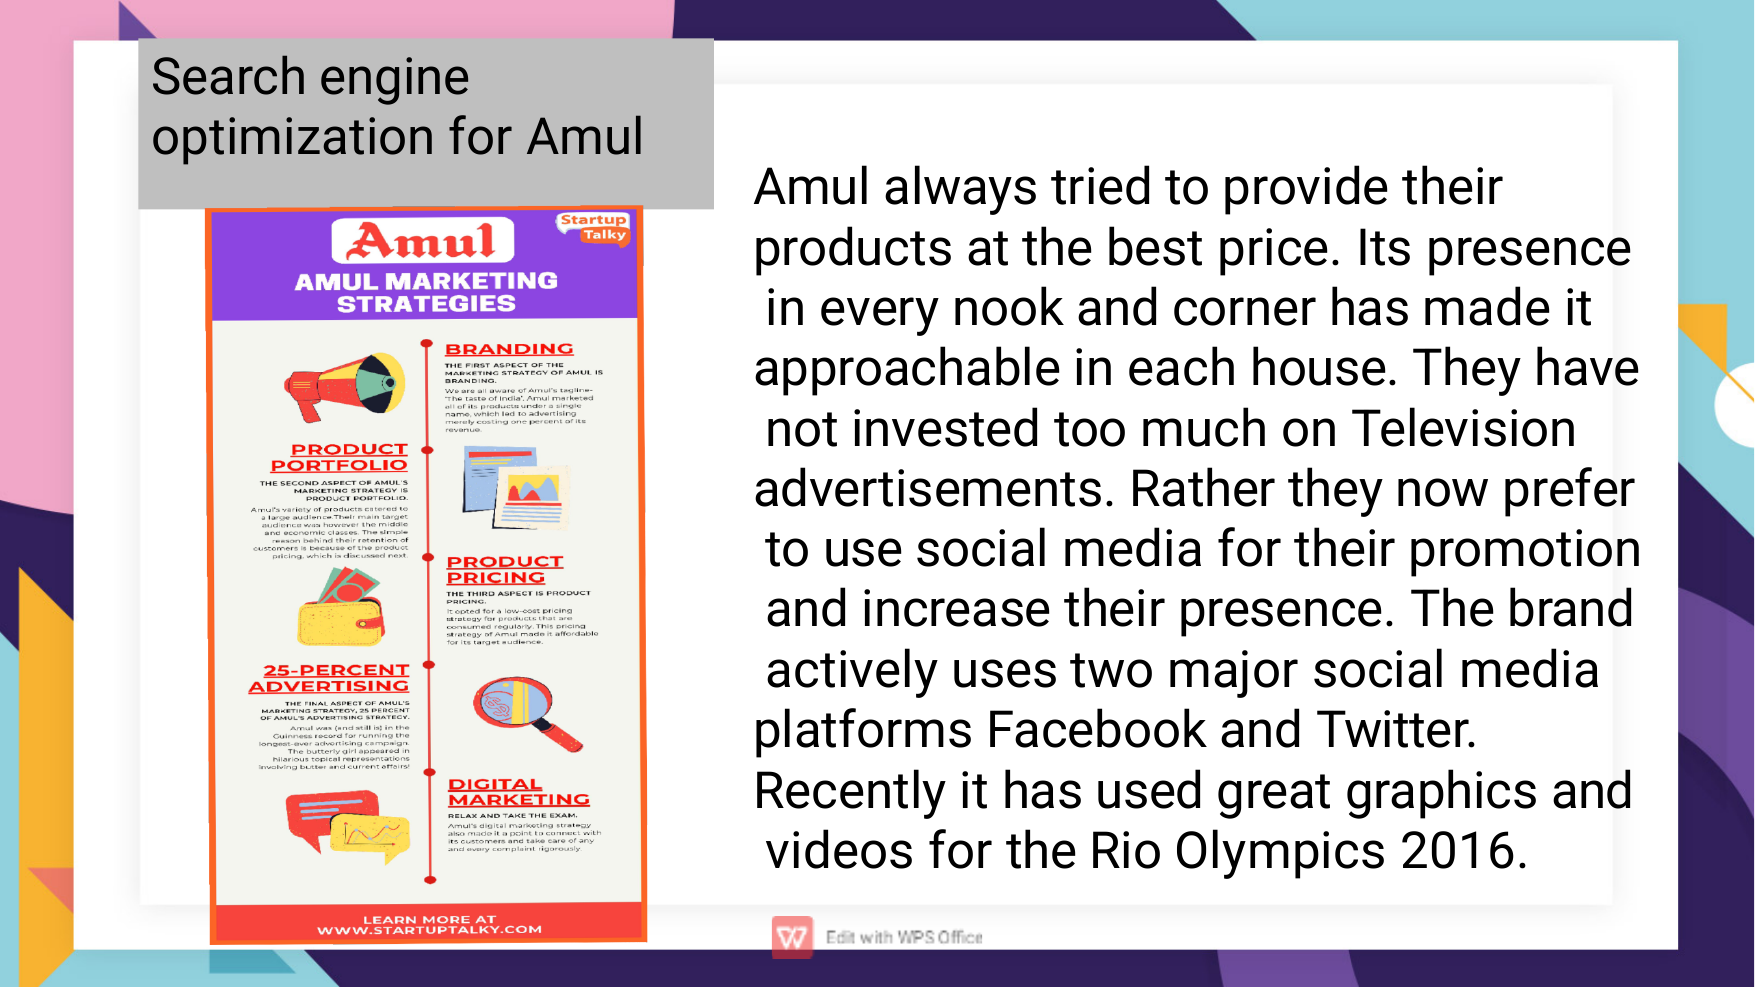

# Search engine  optimization for Amul
Amul always tried to provide their  products at the best price. Its presence  in every nook and corner has made it  approachable in each house. They have  not invested too much on Television  advertisements. Rather they now prefer  to use social media for their promotion  and increase their presence. The brand  actively uses two major social media  platforms Facebook and Twitter.
Recently it has used great graphics and  videos for the Rio Olympics 2016.